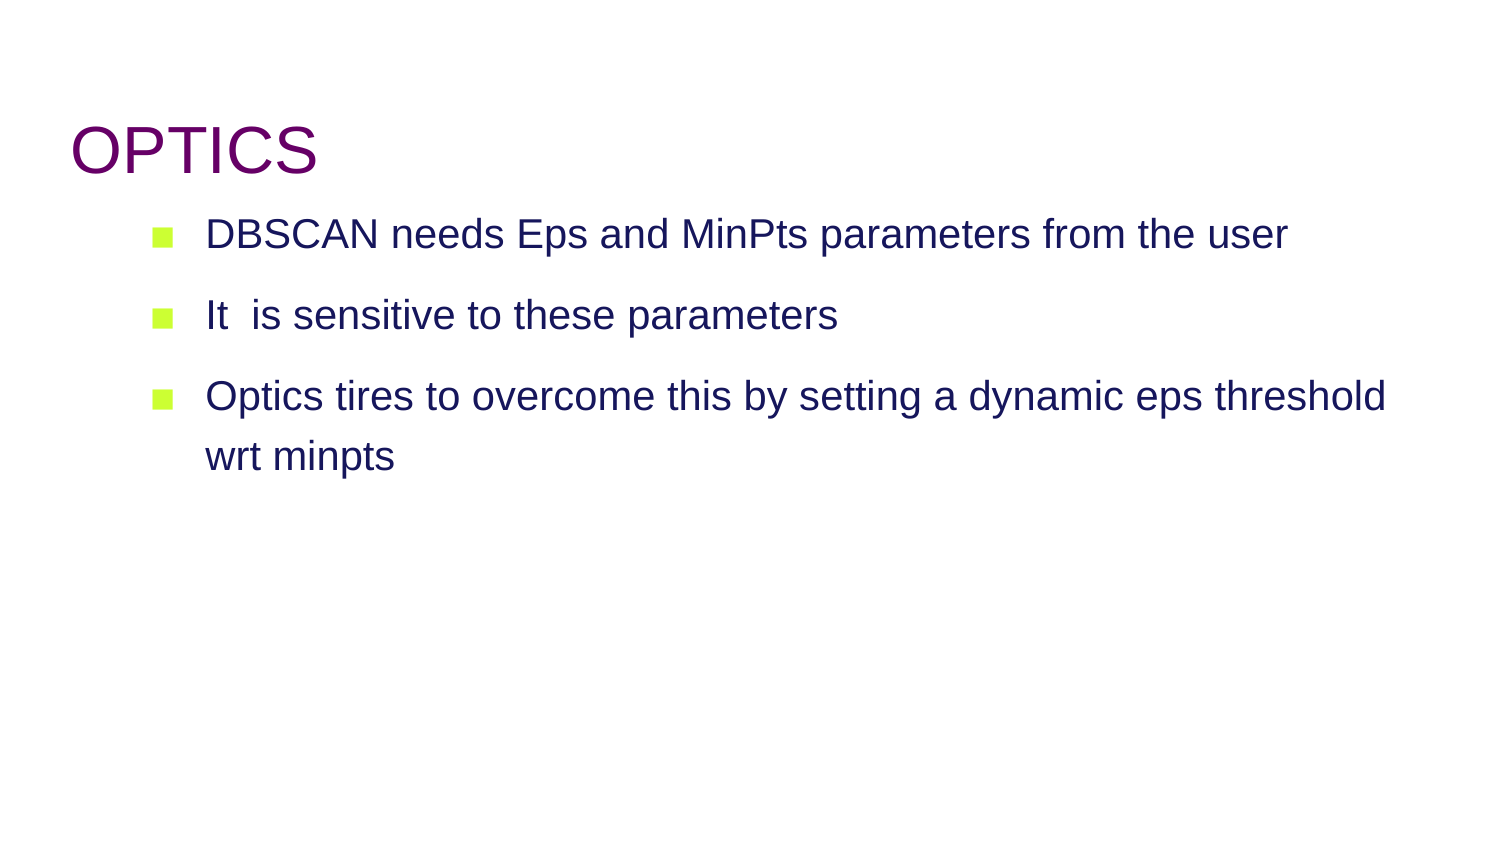

# OPTICS
DBSCAN needs Eps and MinPts parameters from the user
It  is sensitive to these parameters
Optics tires to overcome this by setting a dynamic eps threshold wrt minpts